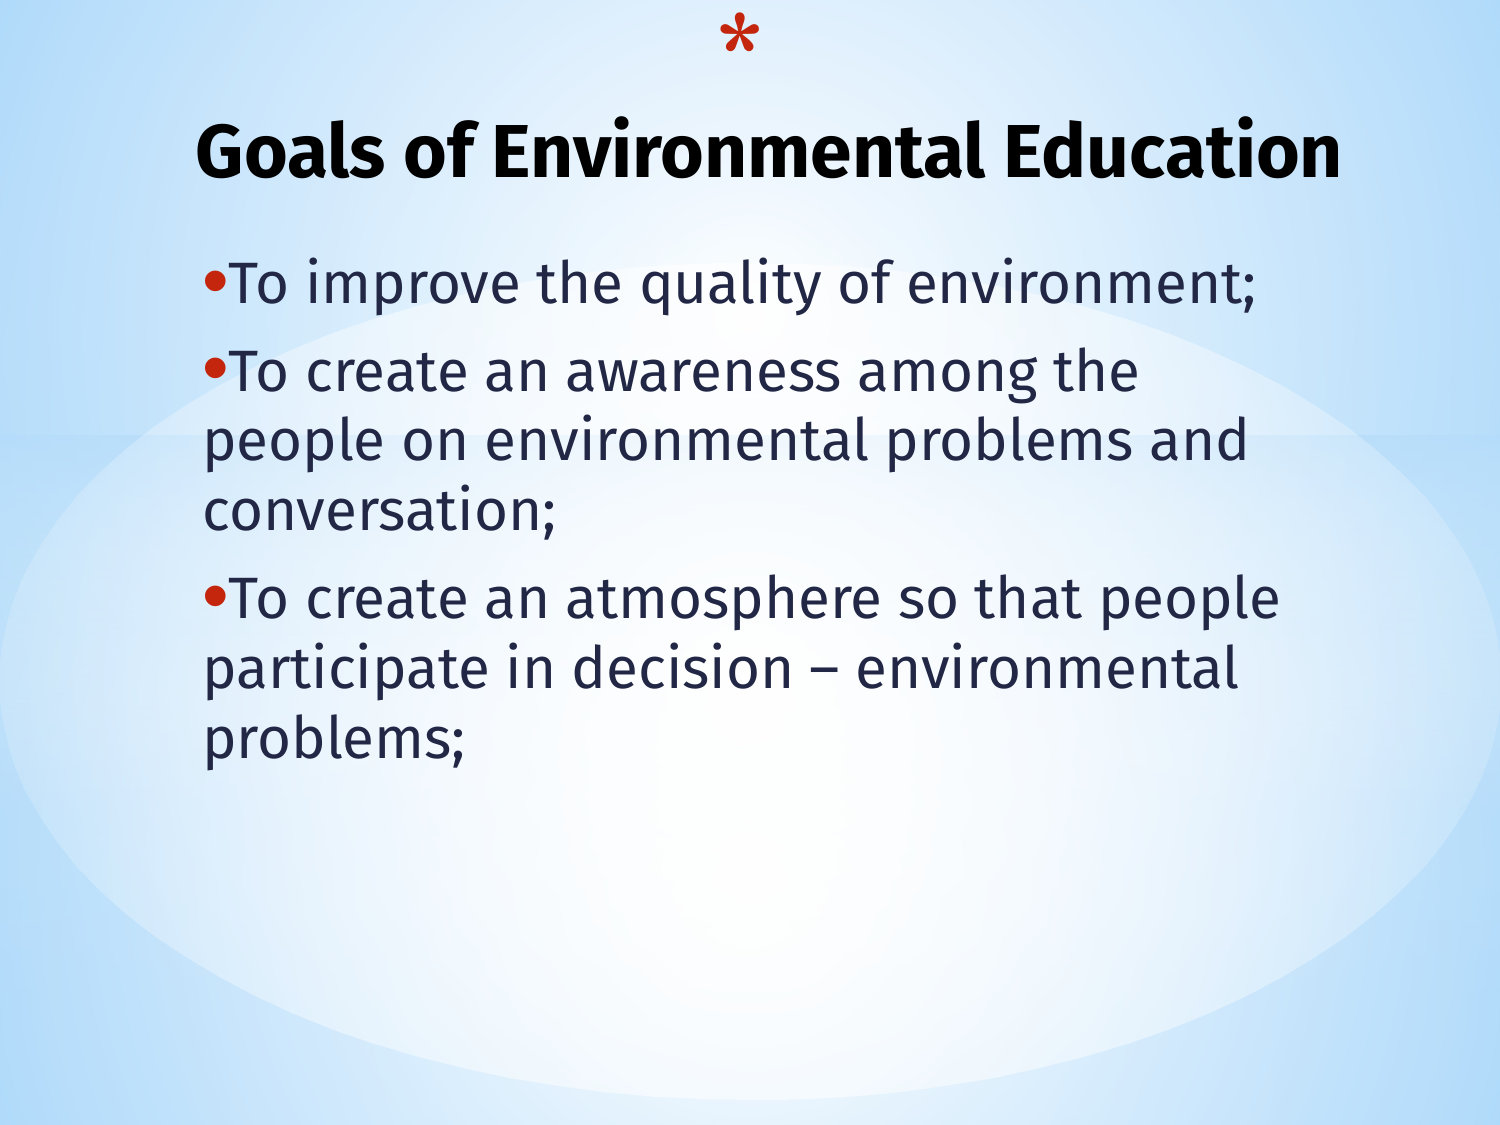

# Goals of Environmental Education
To improve the quality of environment;
To create an awareness among the people on environmental problems and conversation;
To create an atmosphere so that people participate in decision – environmental problems;